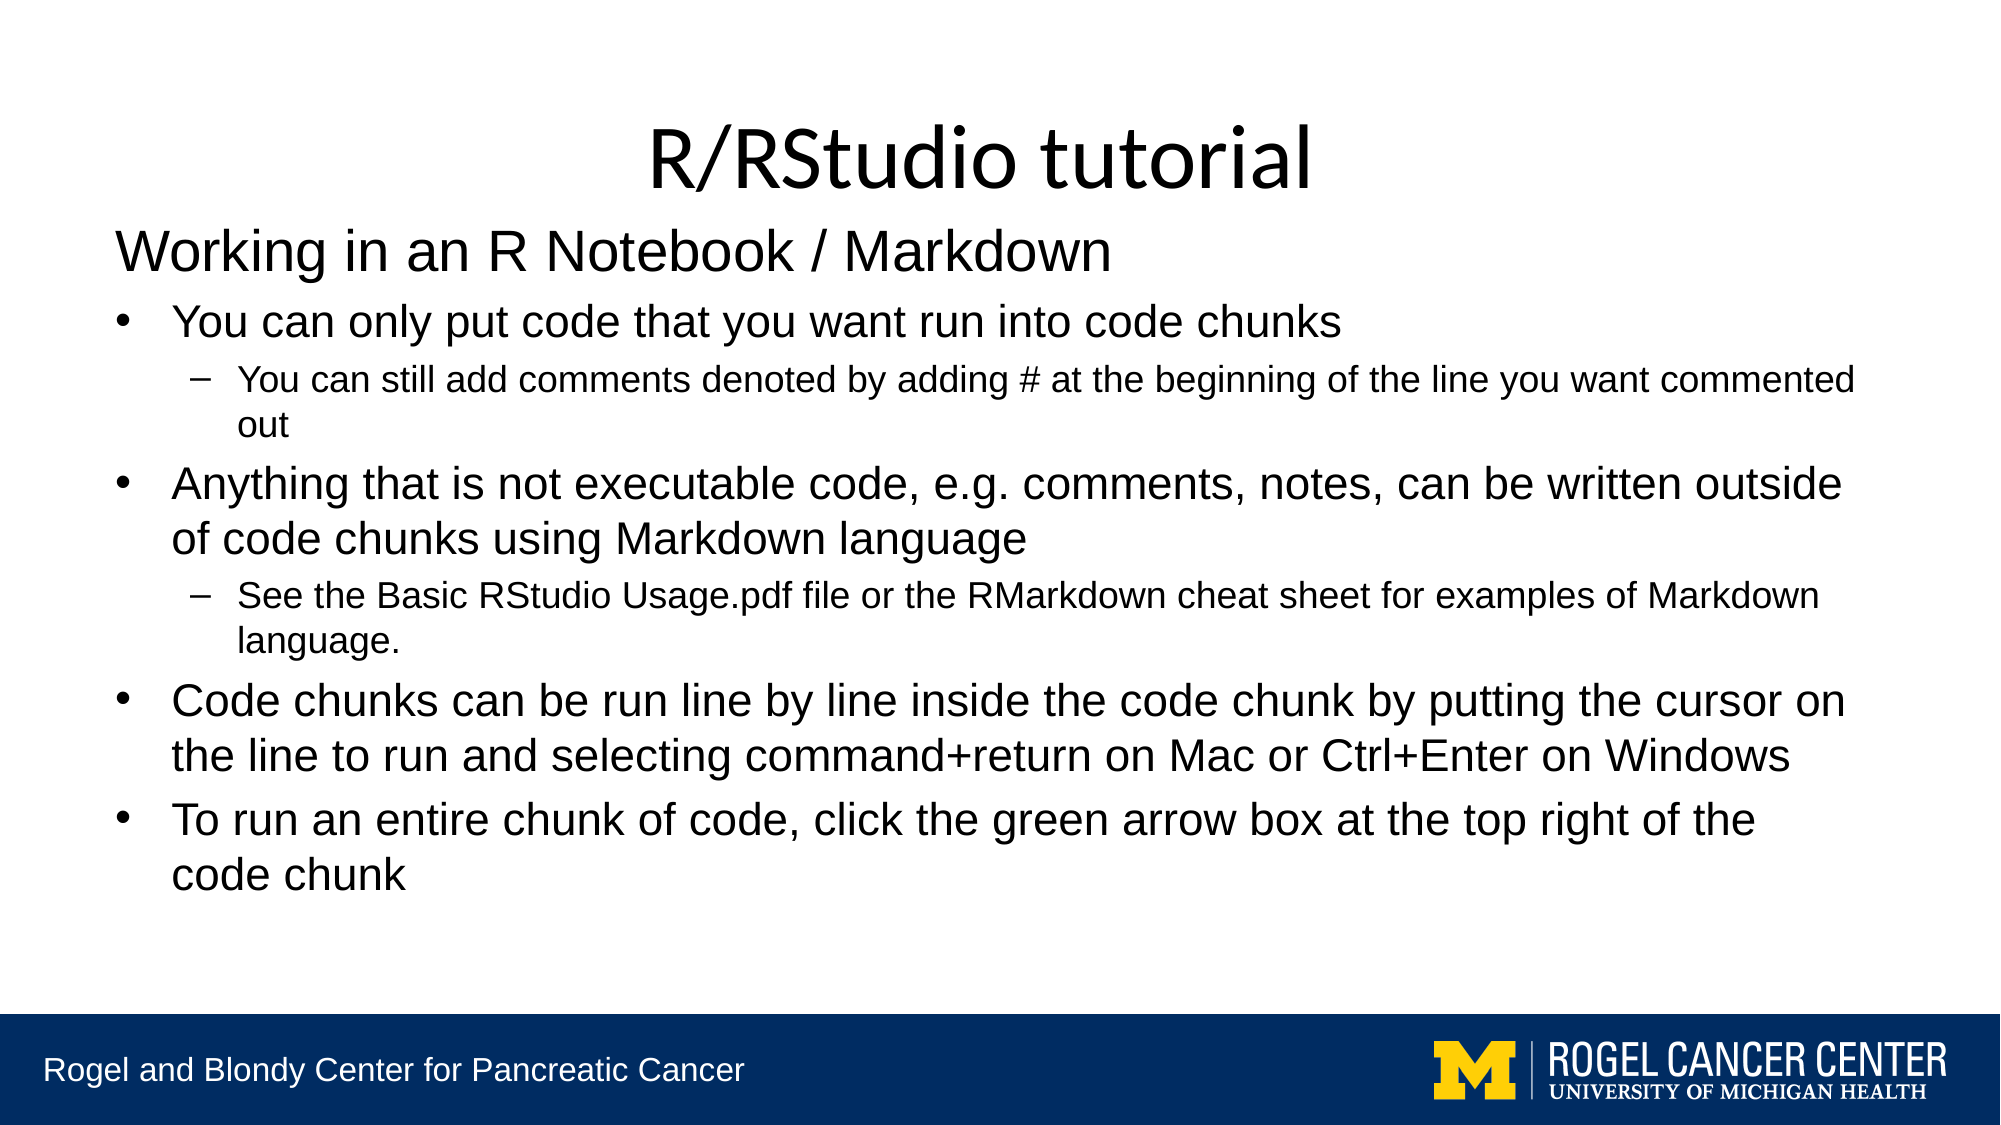

# R/RStudio tutorial
Working in an R Notebook / Markdown
You can only put code that you want run into code chunks
You can still add comments denoted by adding # at the beginning of the line you want commented out
Anything that is not executable code, e.g. comments, notes, can be written outside of code chunks using Markdown language
See the Basic RStudio Usage.pdf file or the RMarkdown cheat sheet for examples of Markdown language.
Code chunks can be run line by line inside the code chunk by putting the cursor on the line to run and selecting command+return on Mac or Ctrl+Enter on Windows
To run an entire chunk of code, click the green arrow box at the top right of the code chunk